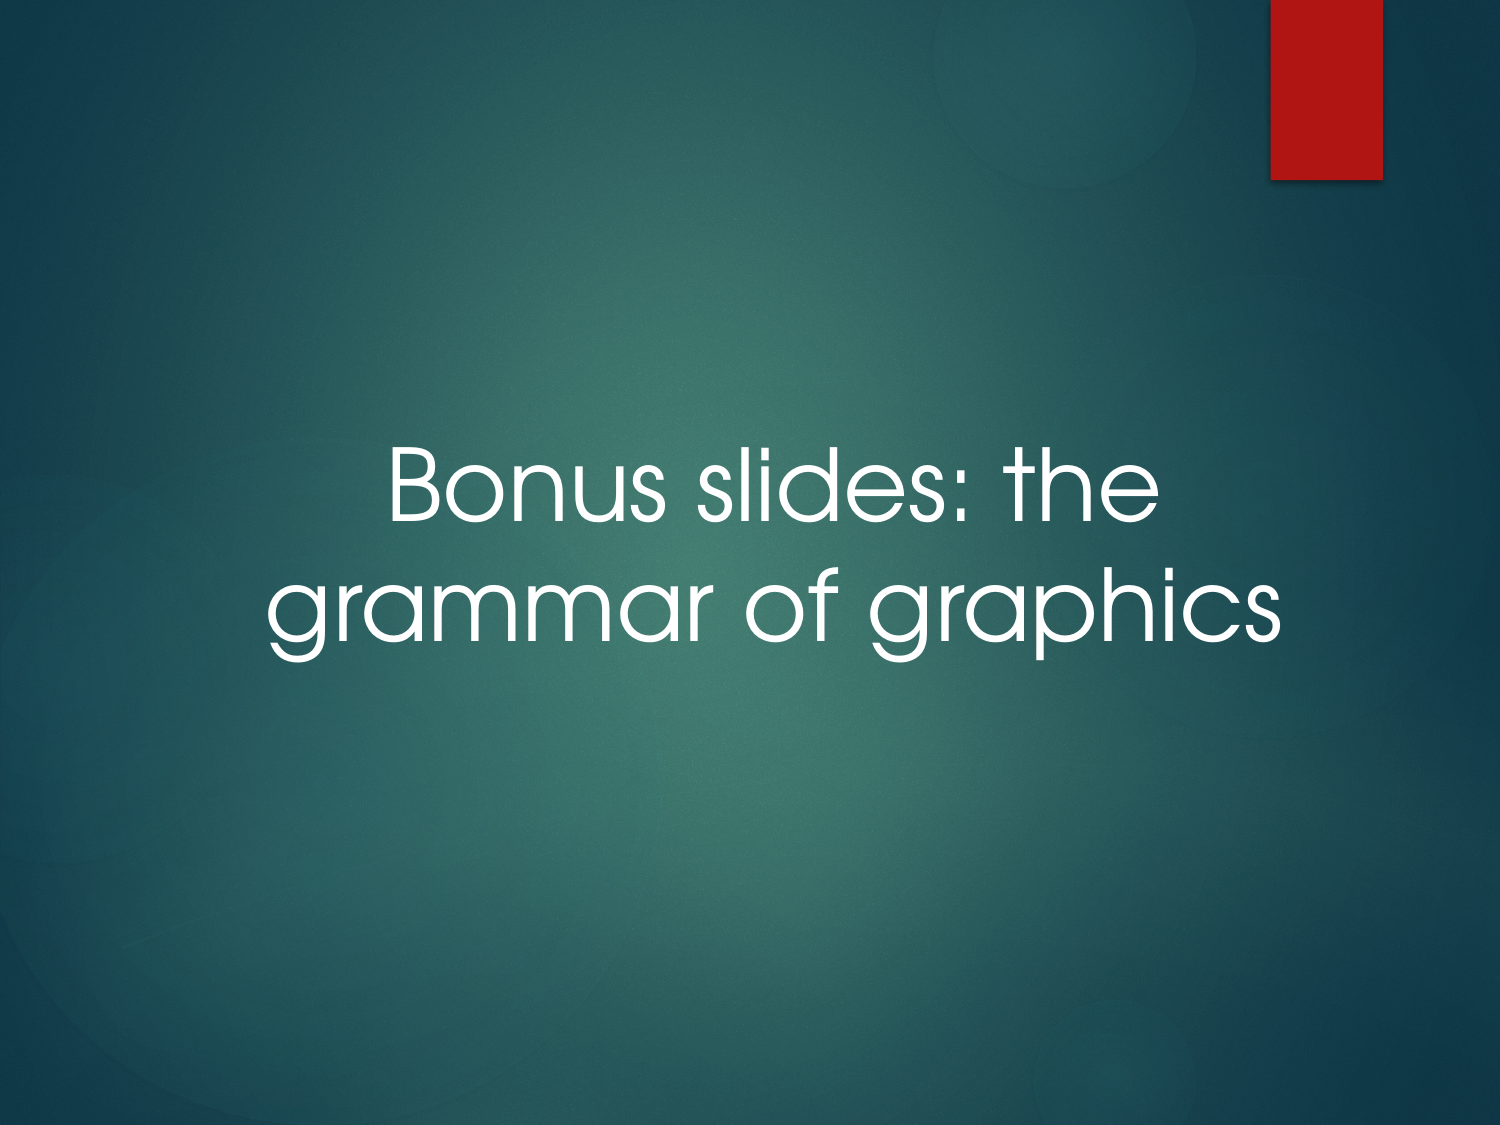

# Bonus slides: the grammar of graphics